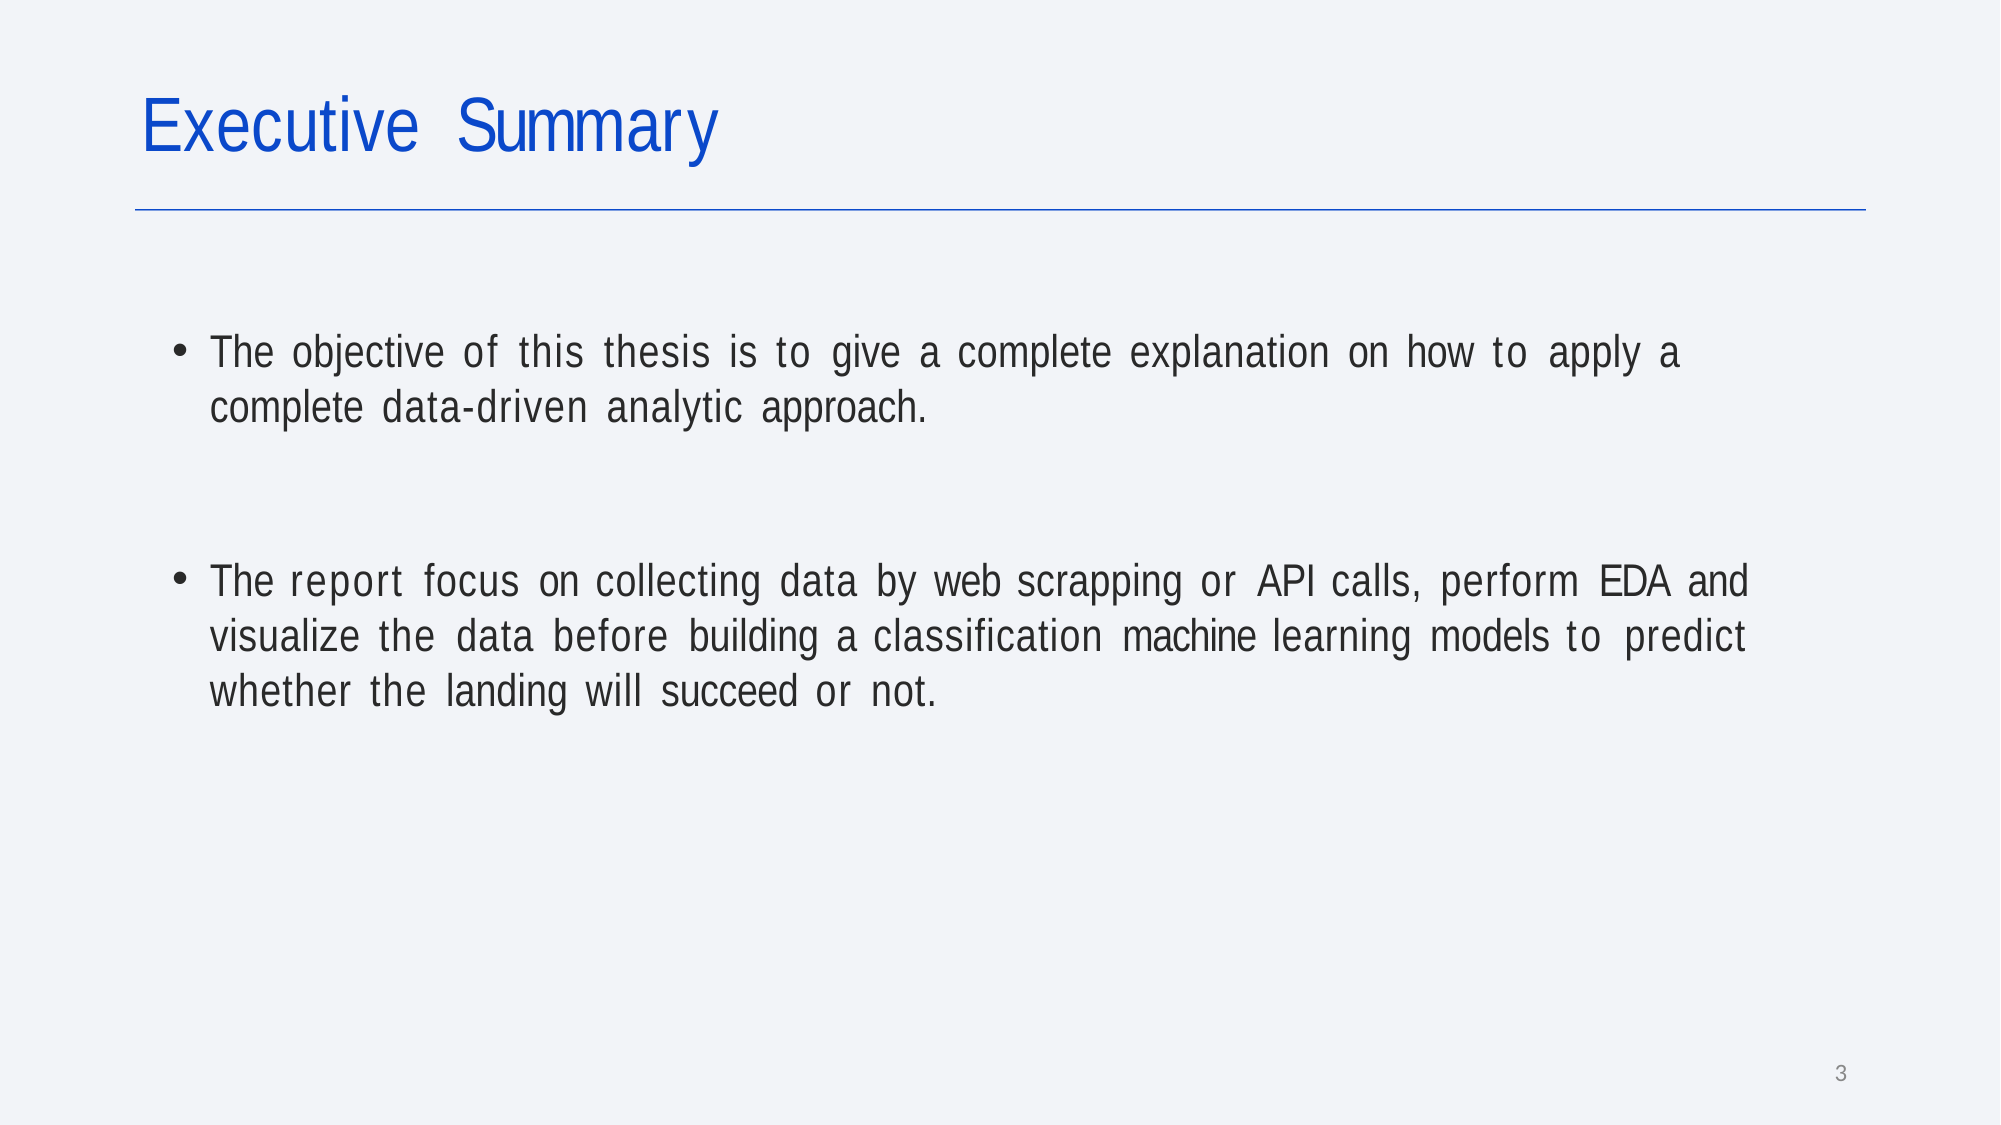

# Executive	Summary
The objective of this thesis is to give a complete explanation on how to apply a  complete data-driven analytic approach.

The report focus on collecting data by web scrapping or API calls, perform EDA and  visualize the data before building a classification machine learning models to predict  whether the landing will succeed or not.
3